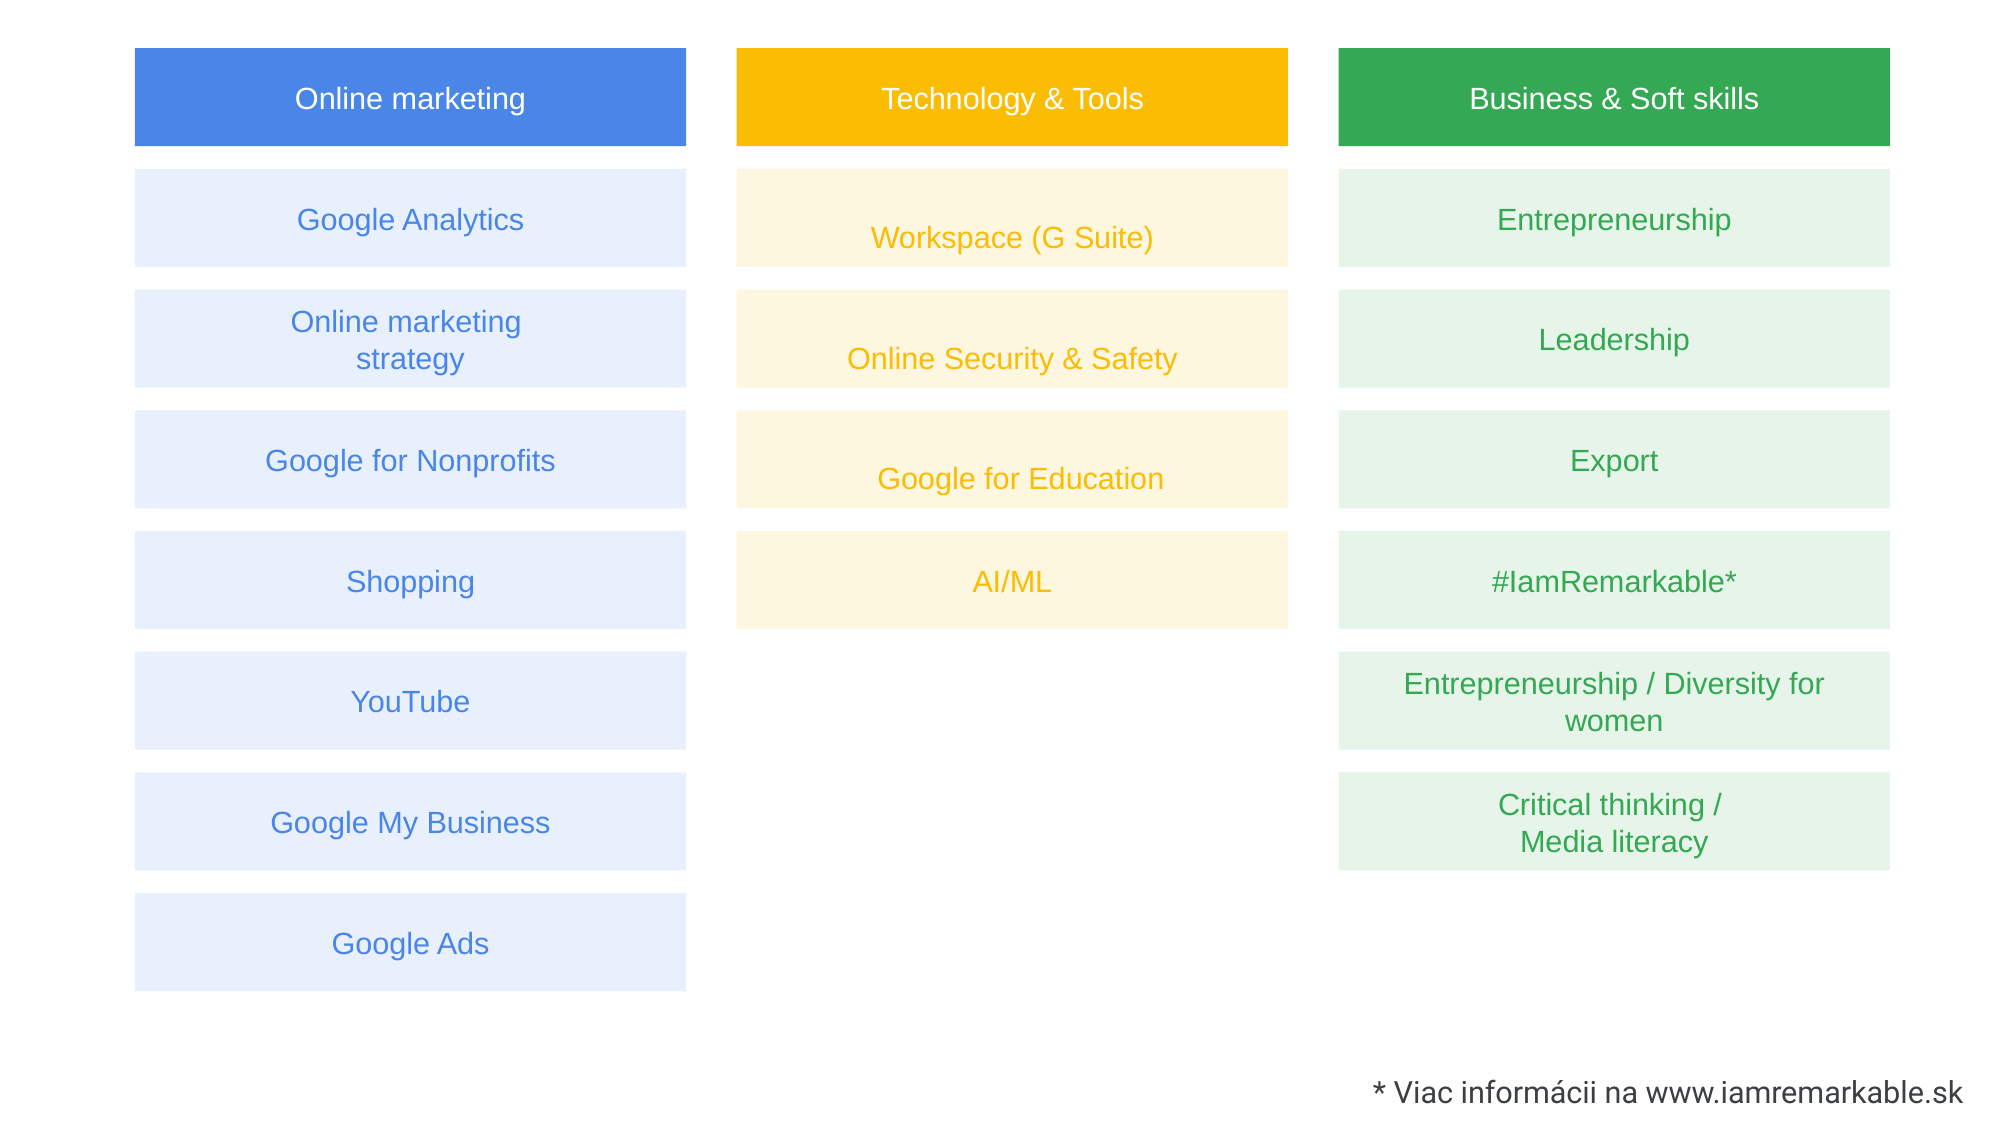

Online marketing
Technology & Tools
Business & Soft skills
Google Analytics

Workspace (G Suite)
Entrepreneurship
Online marketing
strategy

Online Security & Safety
Leadership
Google for Nonprofits

  Google for Education
Export
Shopping
AI/ML
#IamRemarkable*
YouTube
Entrepreneurship / Diversity for women
Google My Business
Critical thinking /
Media literacy
Google Ads
* Viac informácii na www.iamremarkable.sk